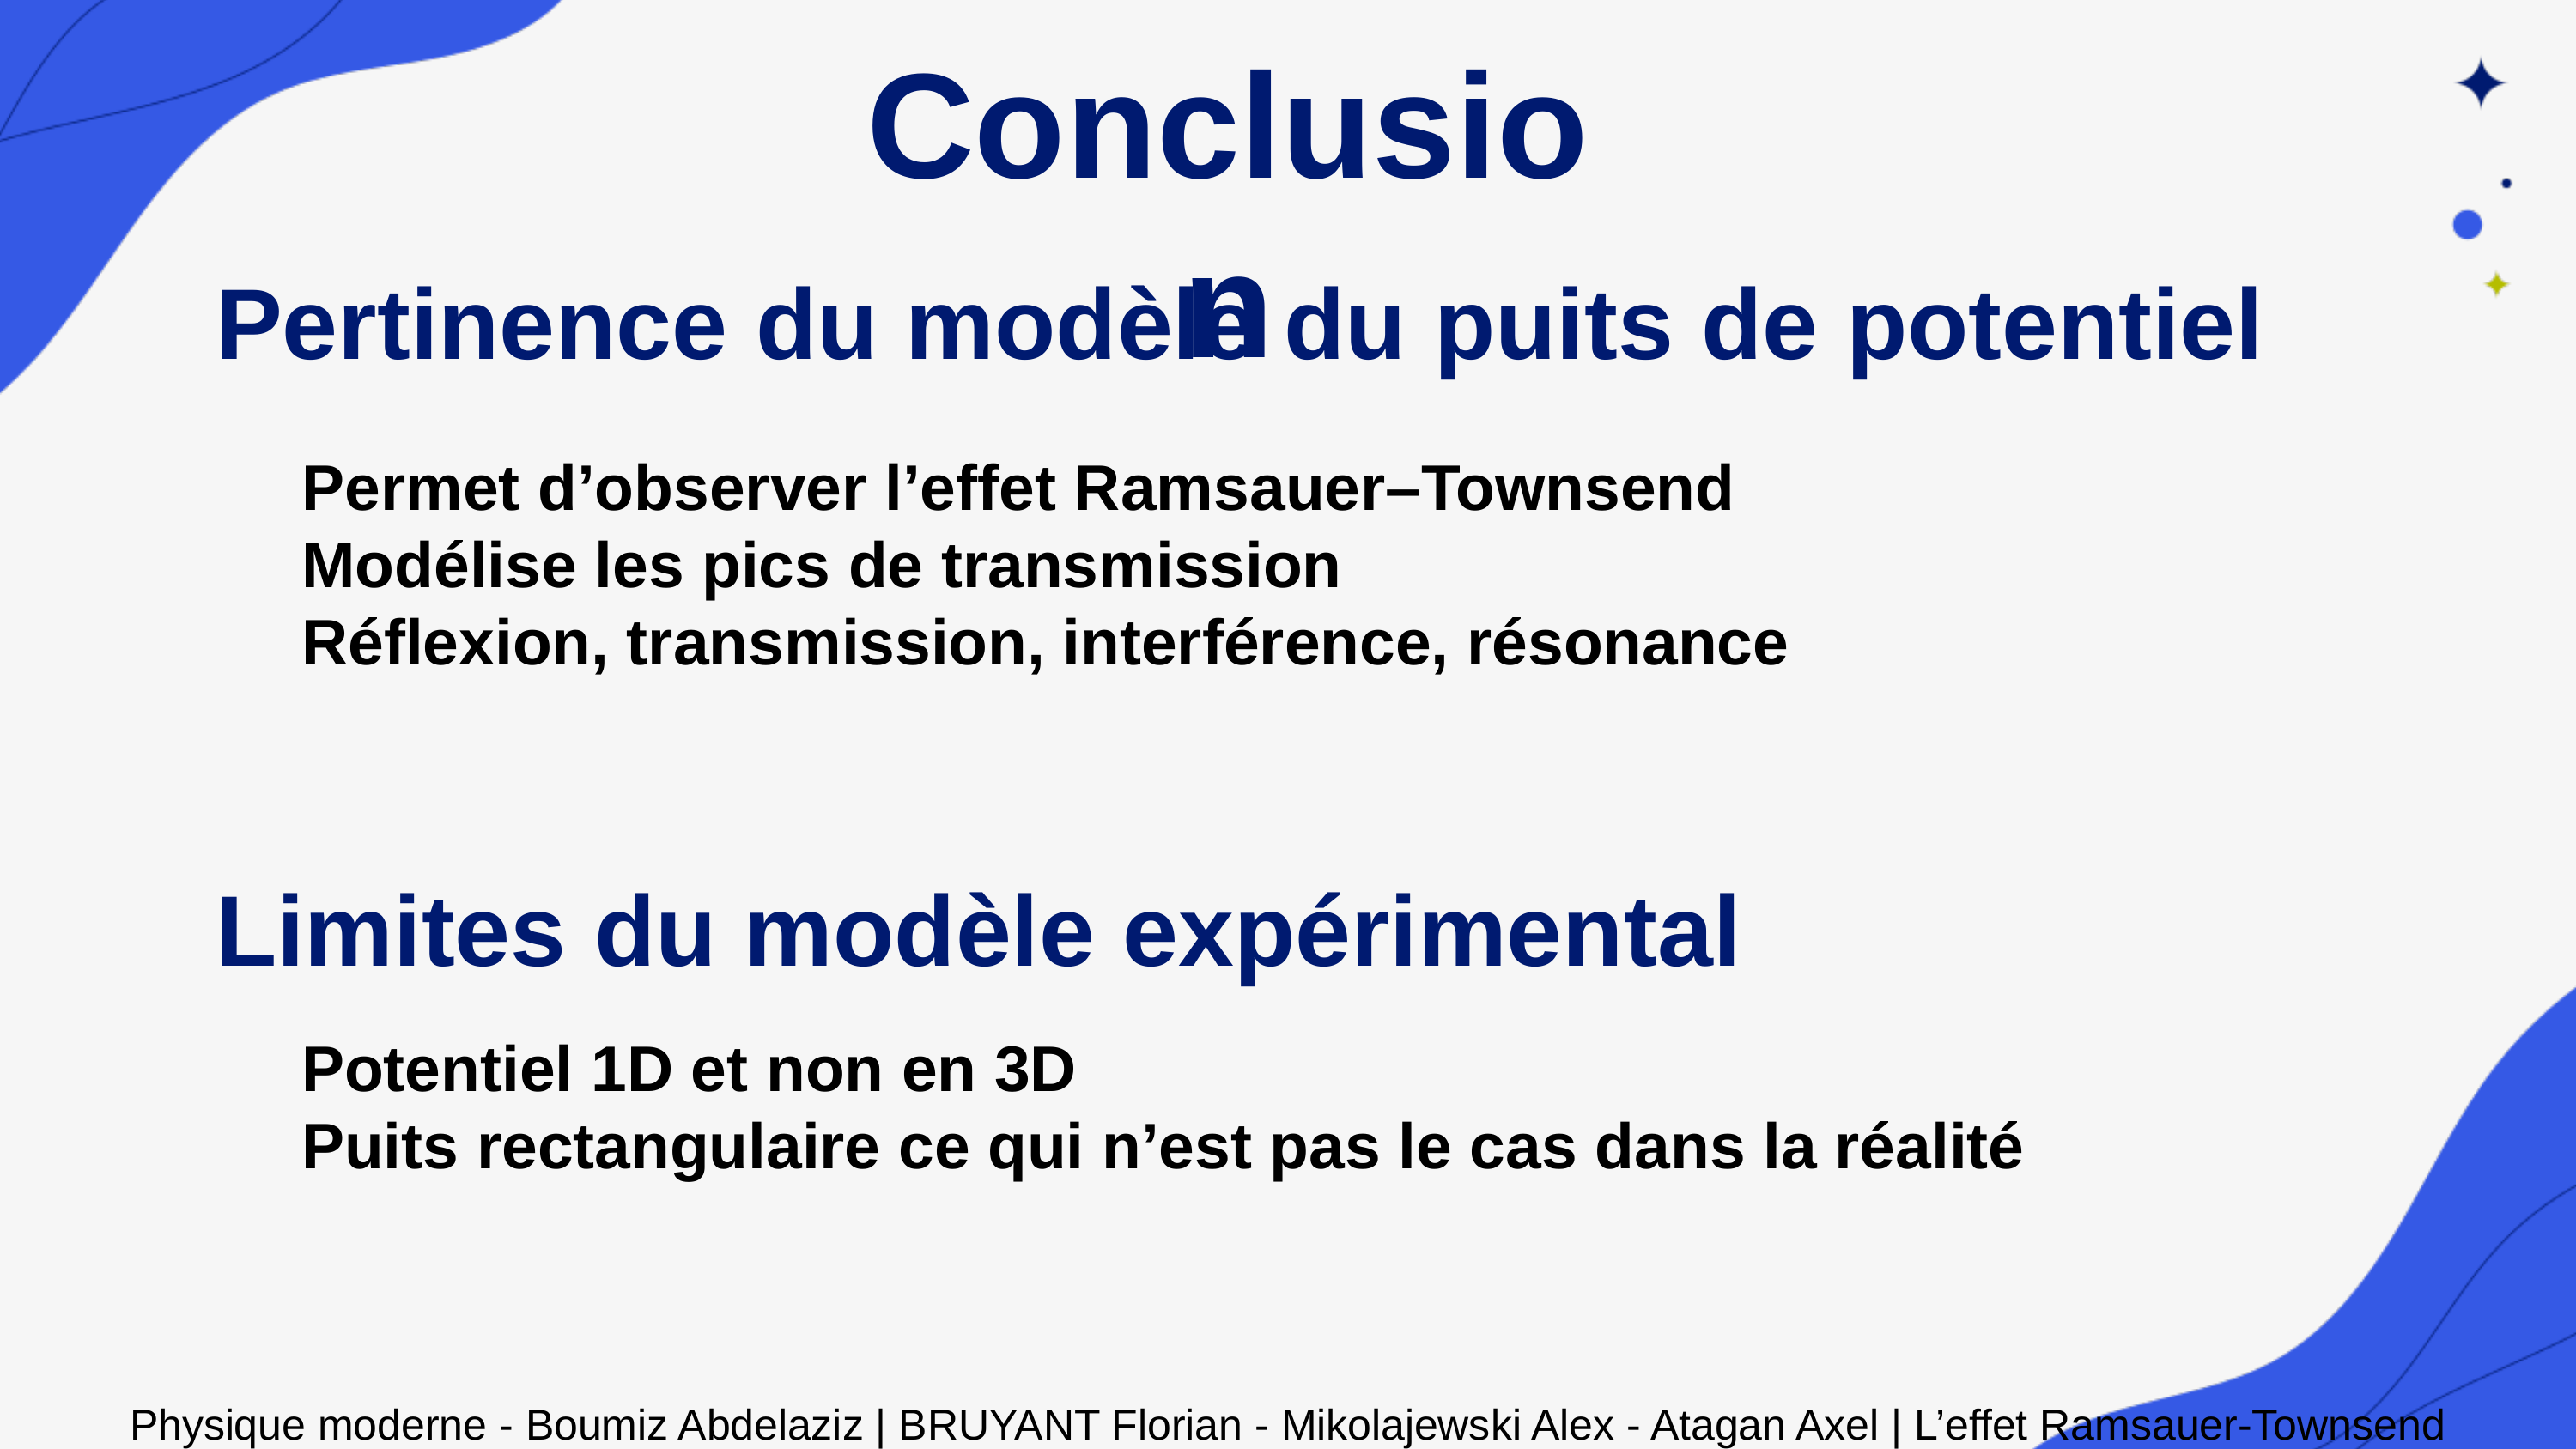

Conclusion
Pertinence du modèle du puits de potentiel
Permet d’observer l’effet Ramsauer–Townsend
Modélise les pics de transmission
Réflexion, transmission, interférence, résonance
Limites du modèle expérimental
Potentiel 1D et non en 3D
Puits rectangulaire ce qui n’est pas le cas dans la réalité
Physique moderne - Boumiz Abdelaziz | BRUYANT Florian - Mikolajewski Alex - Atagan Axel | L’effet Ramsauer-Townsend